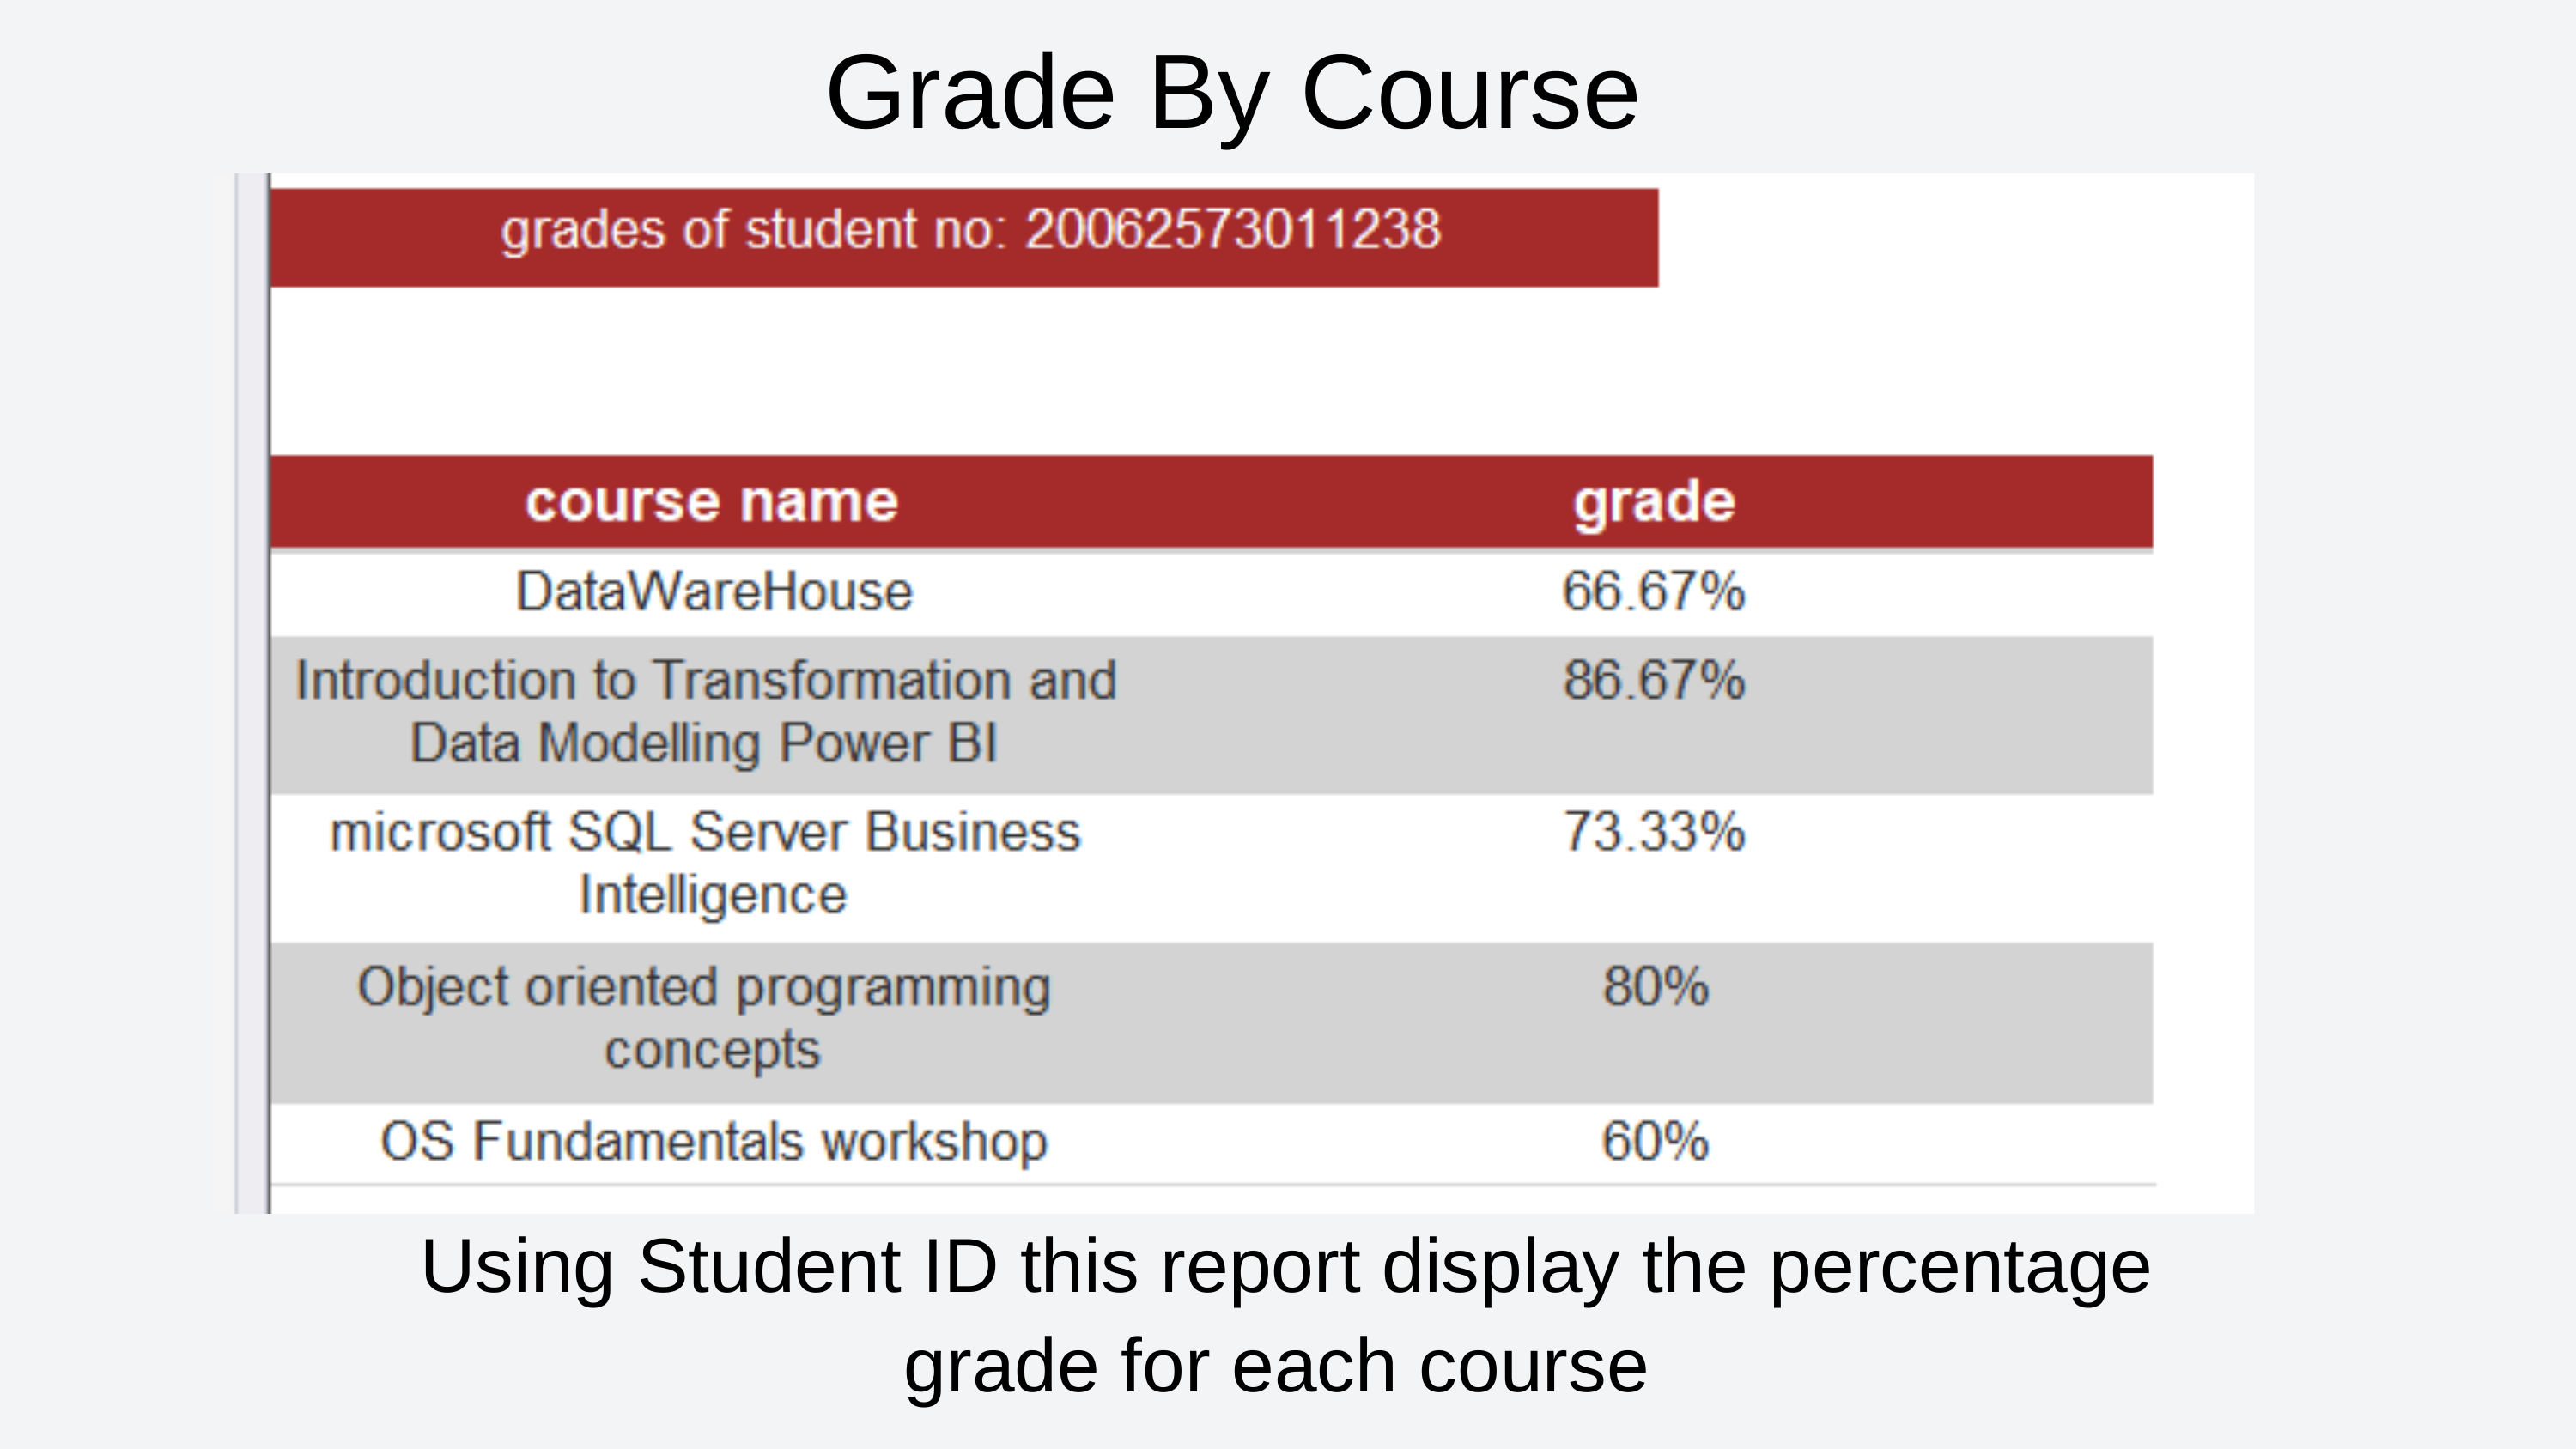

Grade By Course

Using Student ID this report display the percentage grade for each course